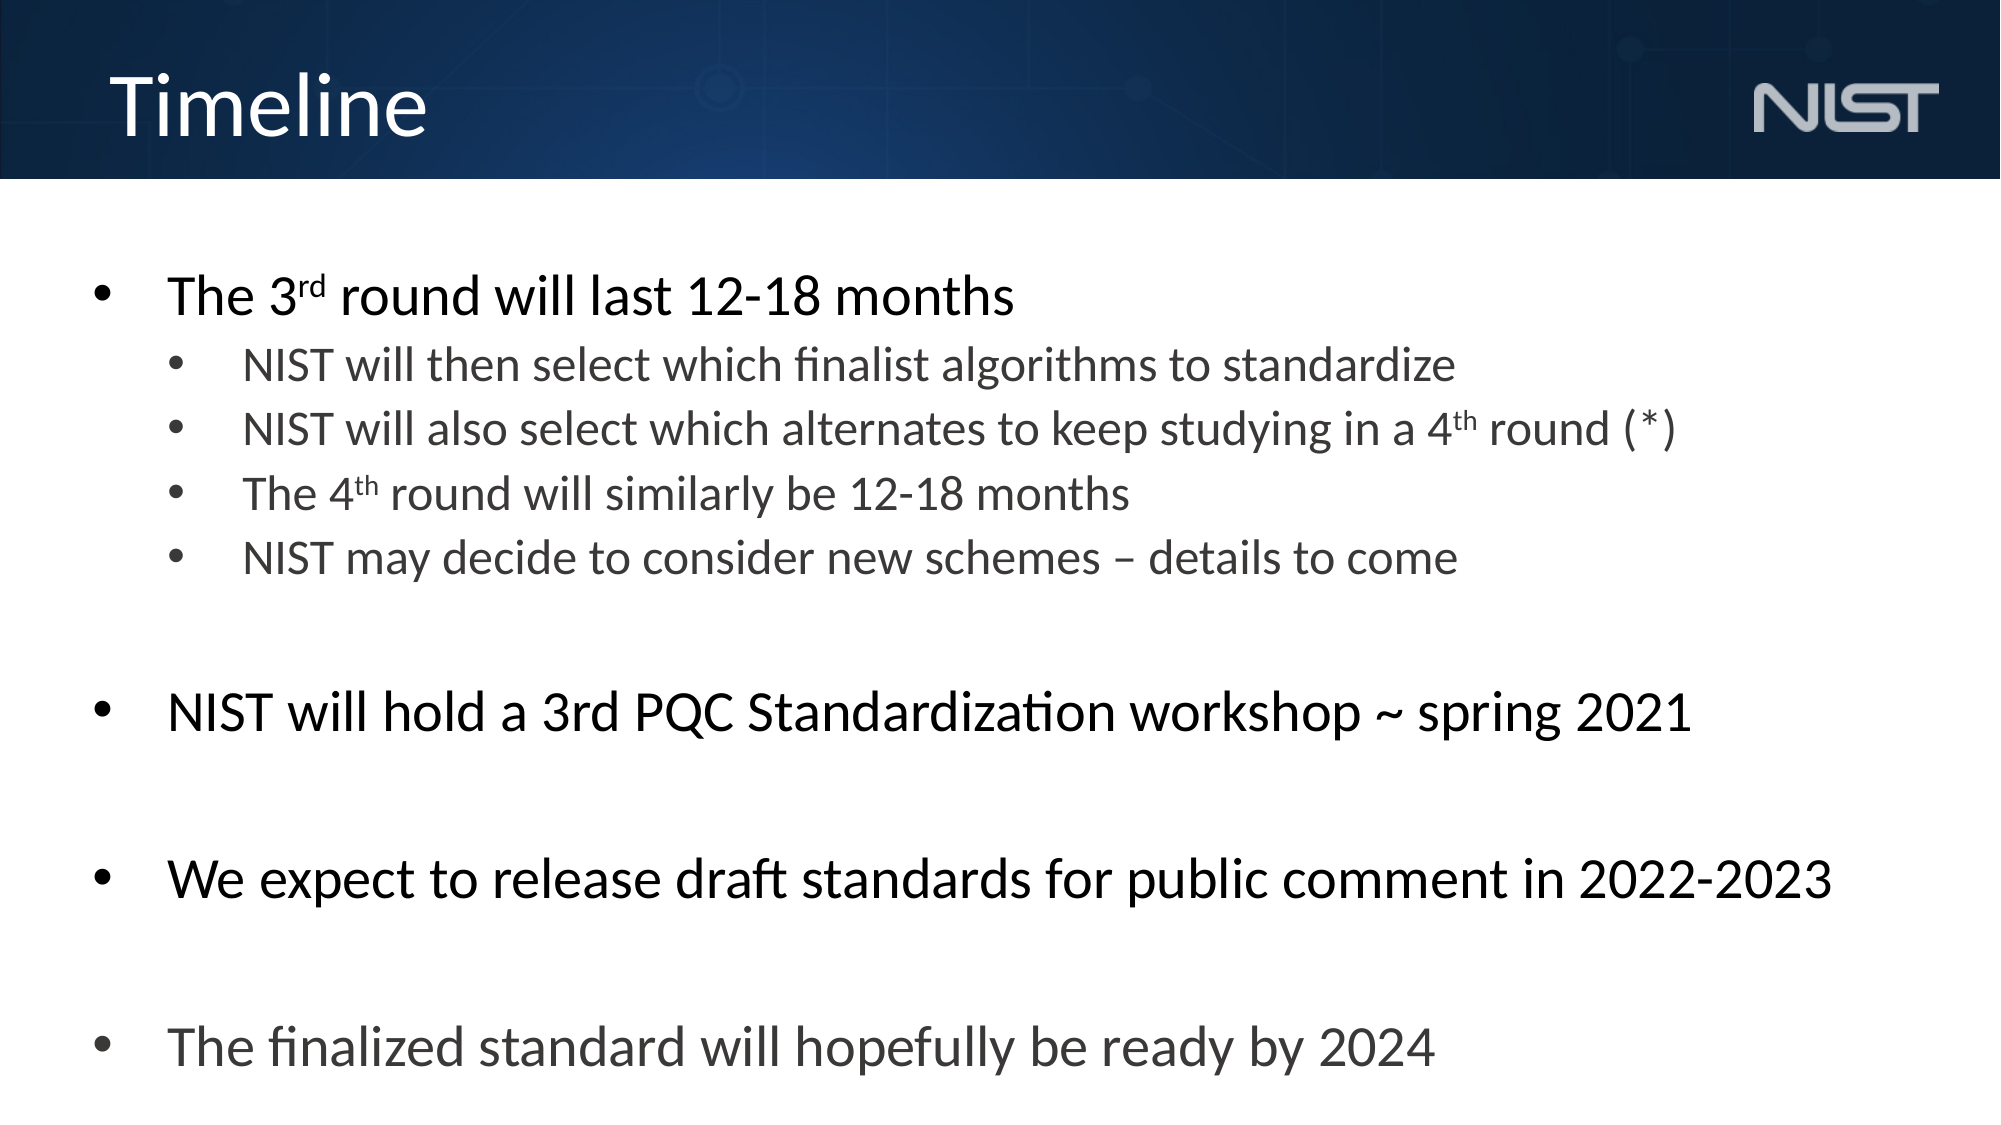

# Timeline
The 3rd round will last 12-18 months
NIST will then select which finalist algorithms to standardize
NIST will also select which alternates to keep studying in a 4th round (*)
The 4th round will similarly be 12-18 months
NIST may decide to consider new schemes – details to come

NIST will hold a 3rd PQC Standardization workshop ~ spring 2021

We expect to release draft standards for public comment in 2022-2023

The finalized standard will hopefully be ready by 2024